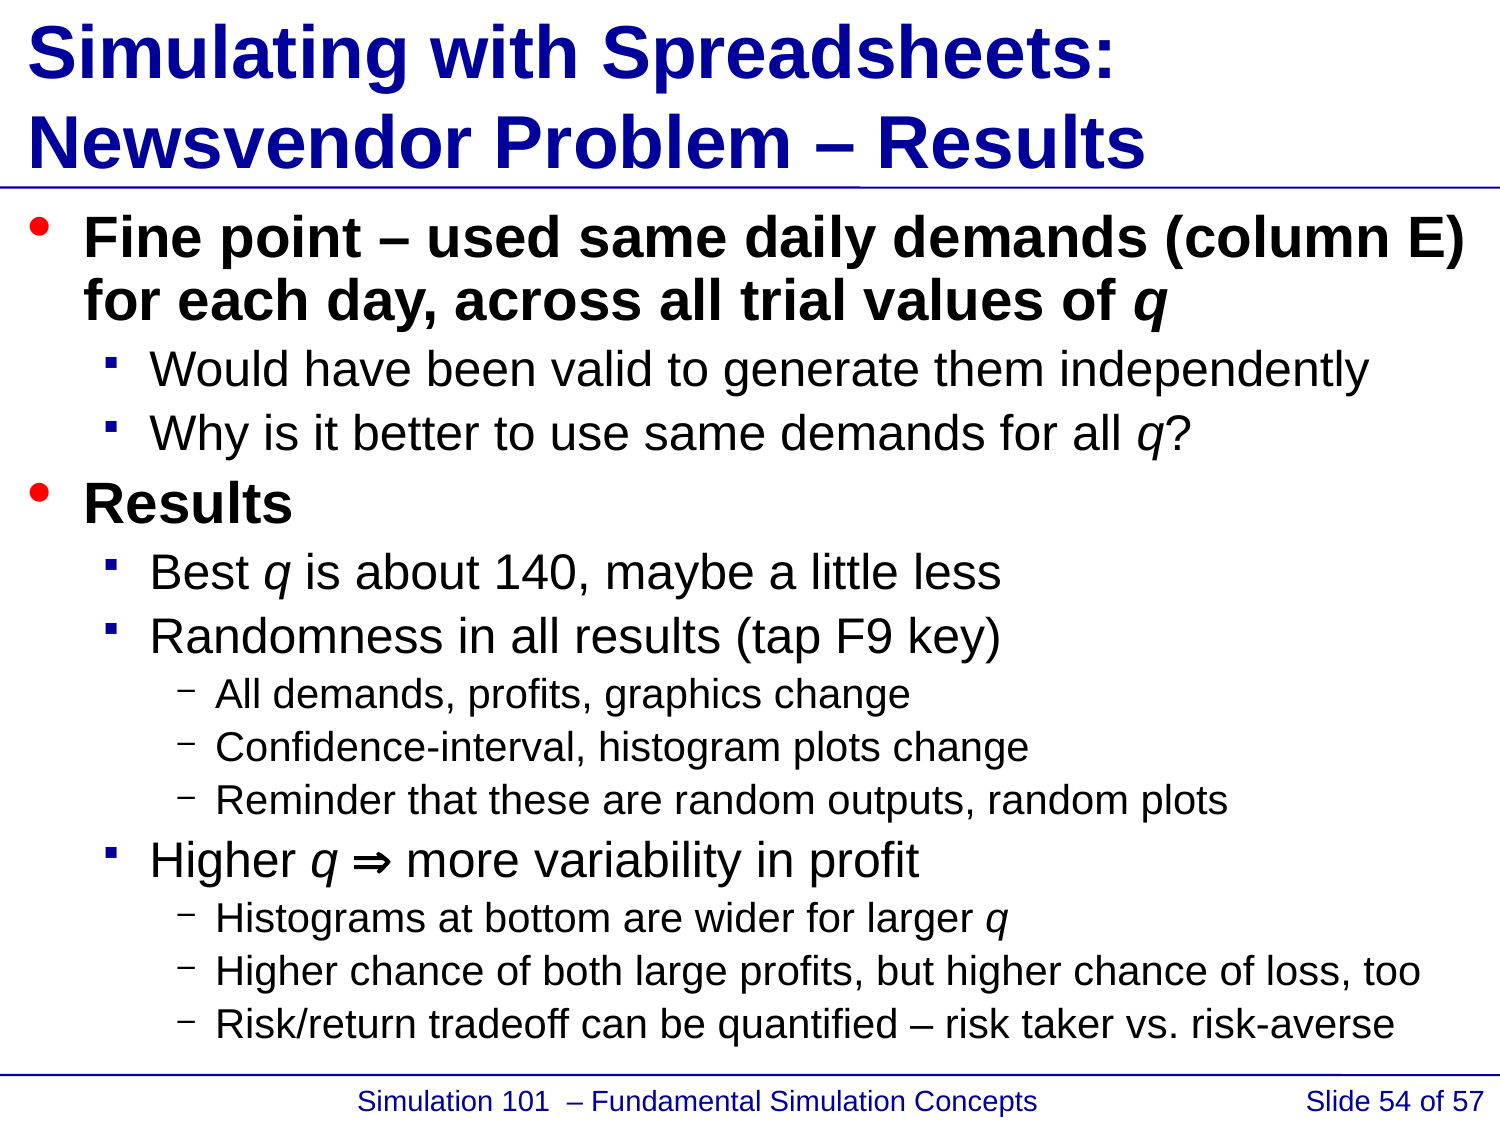

# Simulating with Spreadsheets: Newsvendor Problem – Results
Fine point – used same daily demands (column E) for each day, across all trial values of q
Would have been valid to generate them independently
Why is it better to use same demands for all q?
Results
Best q is about 140, maybe a little less
Randomness in all results (tap F9 key)
All demands, profits, graphics change
Confidence-interval, histogram plots change
Reminder that these are random outputs, random plots
Higher q ⇒ more variability in profit
Histograms at bottom are wider for larger q
Higher chance of both large profits, but higher chance of loss, too
Risk/return tradeoff can be quantified – risk taker vs. risk-averse

 Simulation 101  – Fundamental Simulation Concepts
Slide 54 of 57